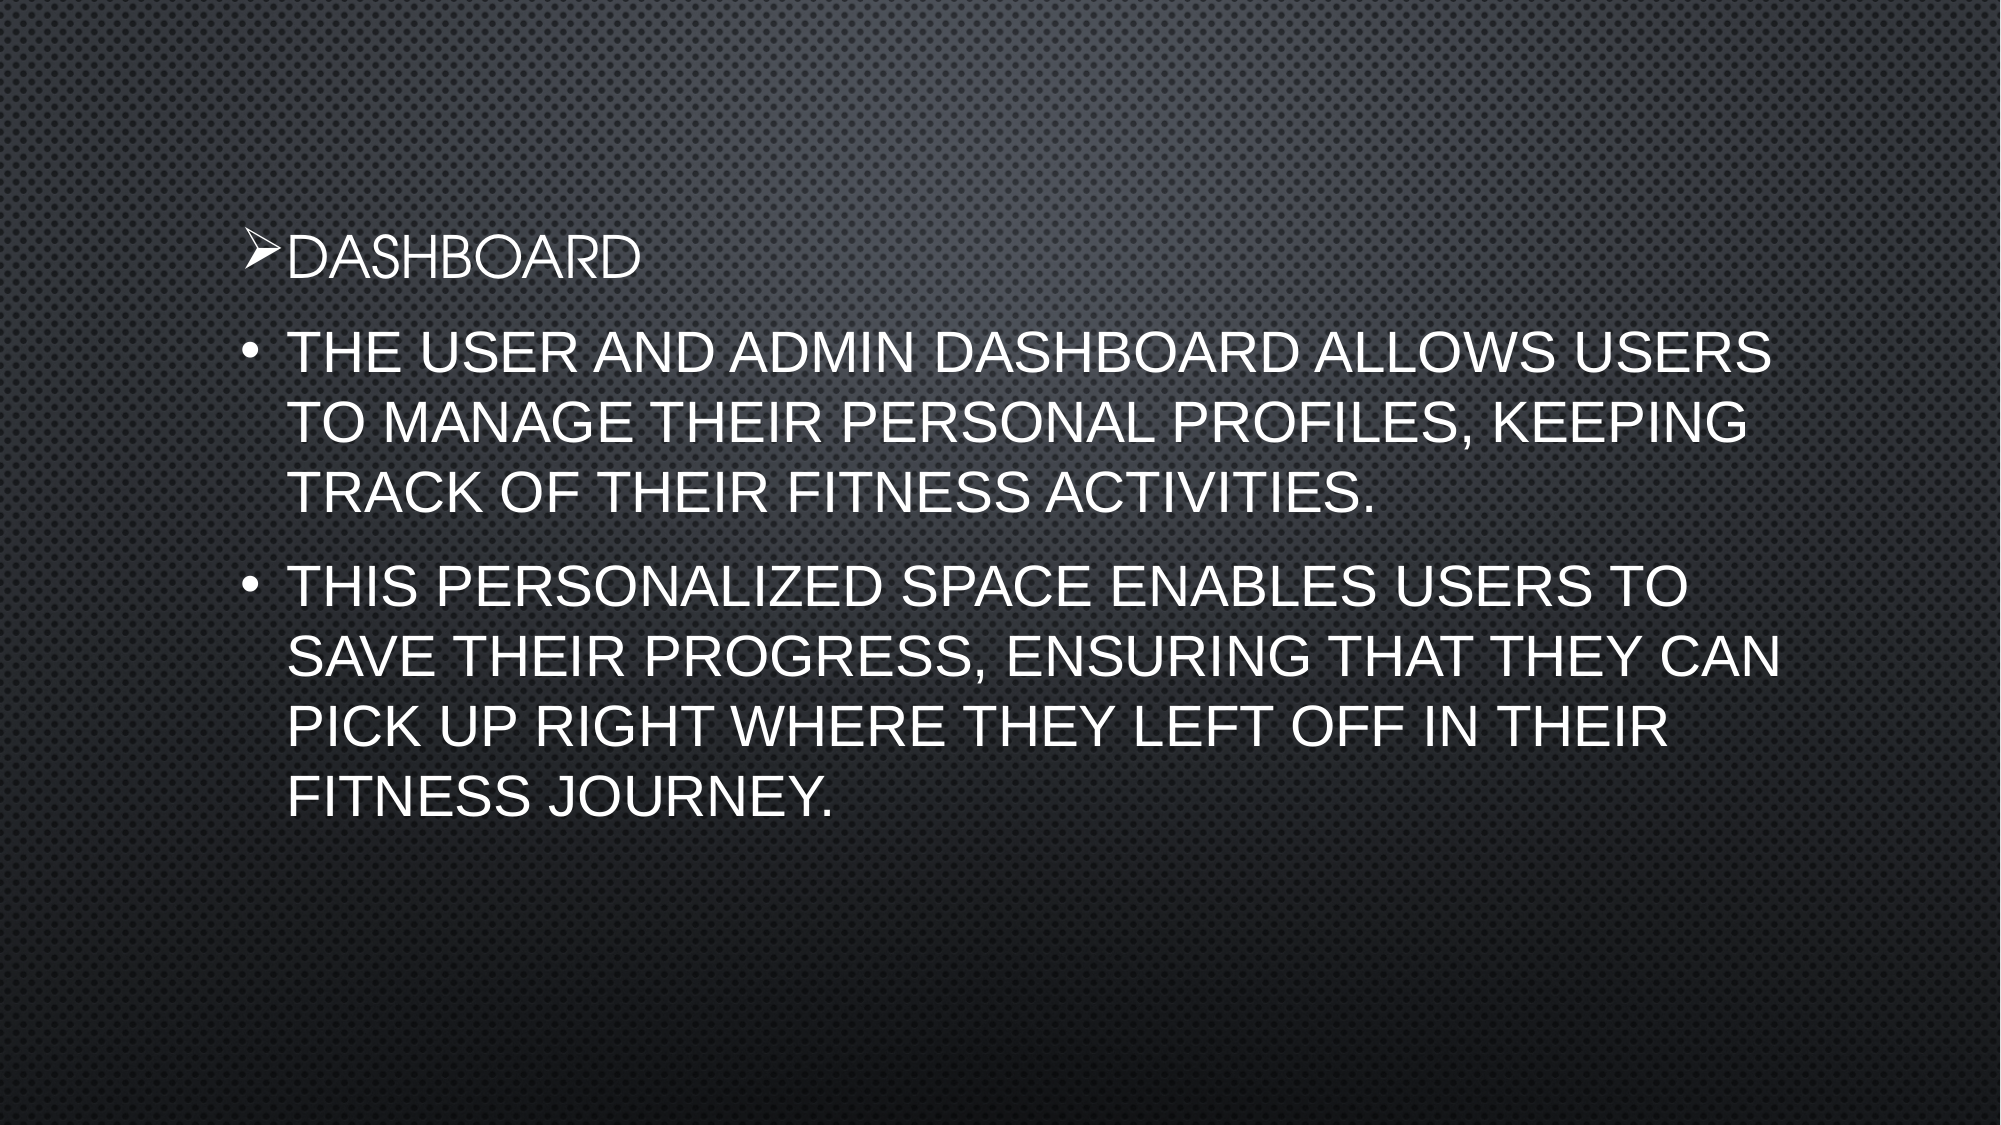

DASHBOARD
The user and admin dashboard allows users to manage their personal profiles, keeping track of their fitness activities.
This personalized space enables users to save their progress, ensuring that they can pick up right where they left off in their fitness journey.